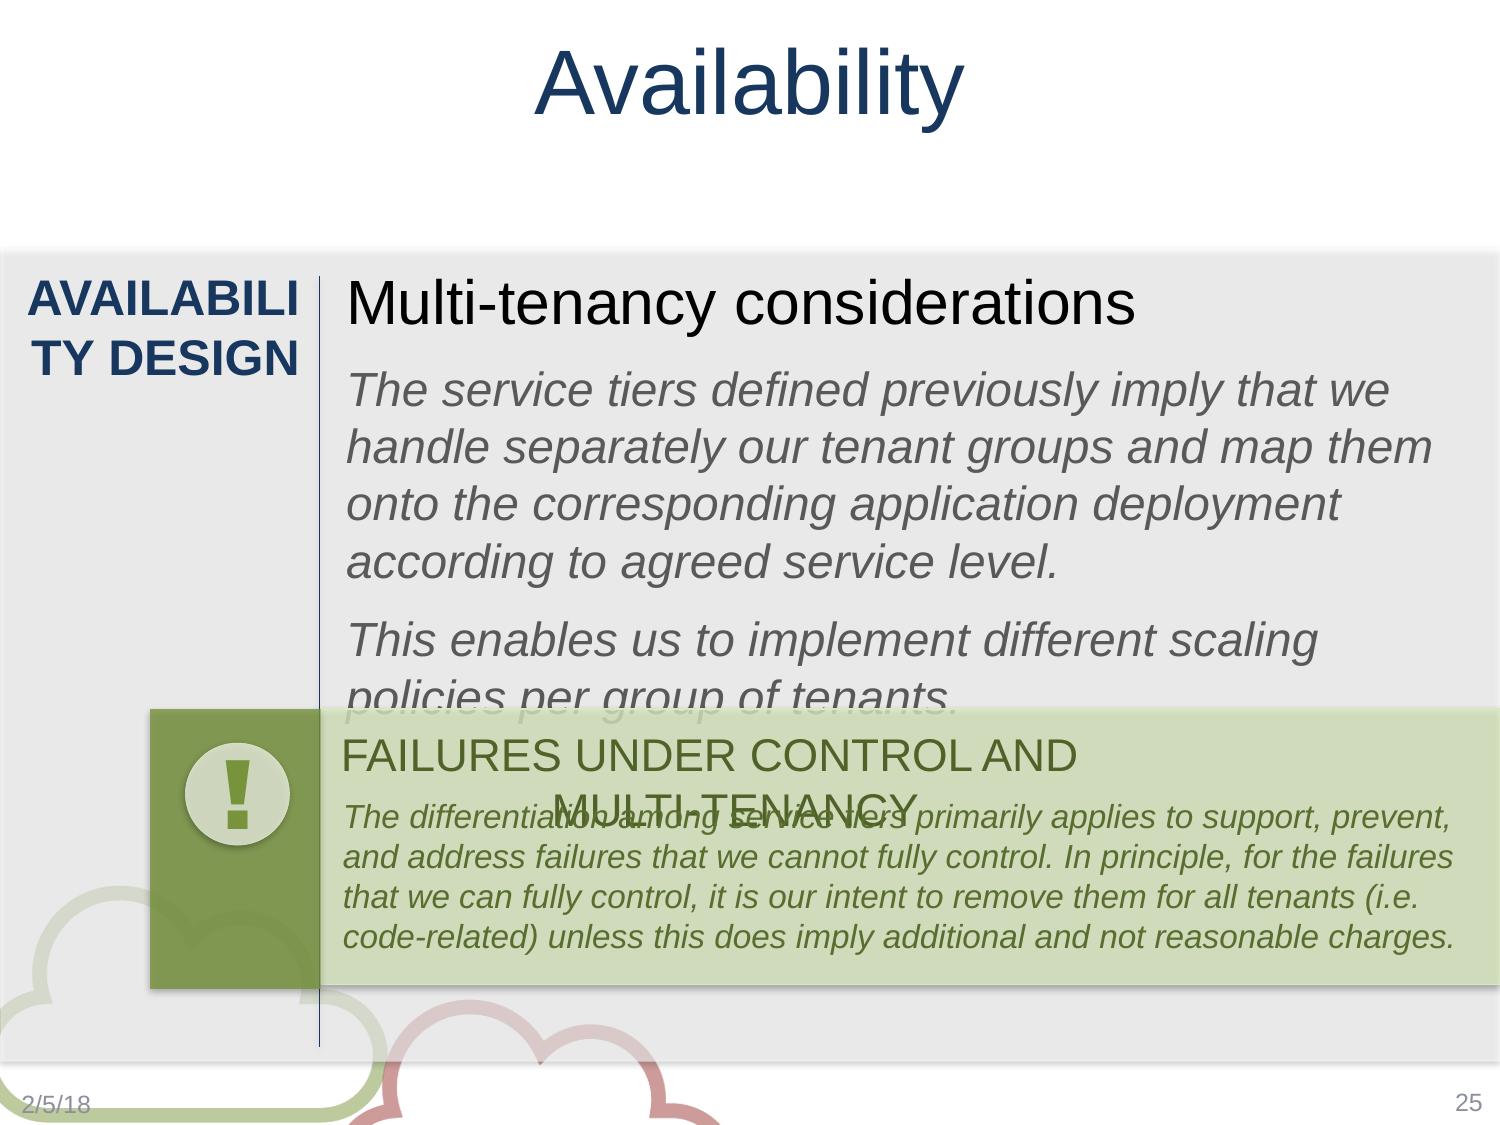

# Availability

Multi-tenancy considerations
The service tiers defined previously imply that we handle separately our tenant groups and map them onto the corresponding application deployment according to agreed service level.
This enables us to implement different scaling policies per group of tenants.
AVAILABILITY DESIGN

FAILURES UNDER CONTROL AND MULTI-TENANCY
The differentiation among service tiers primarily applies to support, prevent, and address failures that we cannot fully control. In principle, for the failures that we can fully control, it is our intent to remove them for all tenants (i.e. code-related) unless this does imply additional and not reasonable charges.
!

25
2/5/18